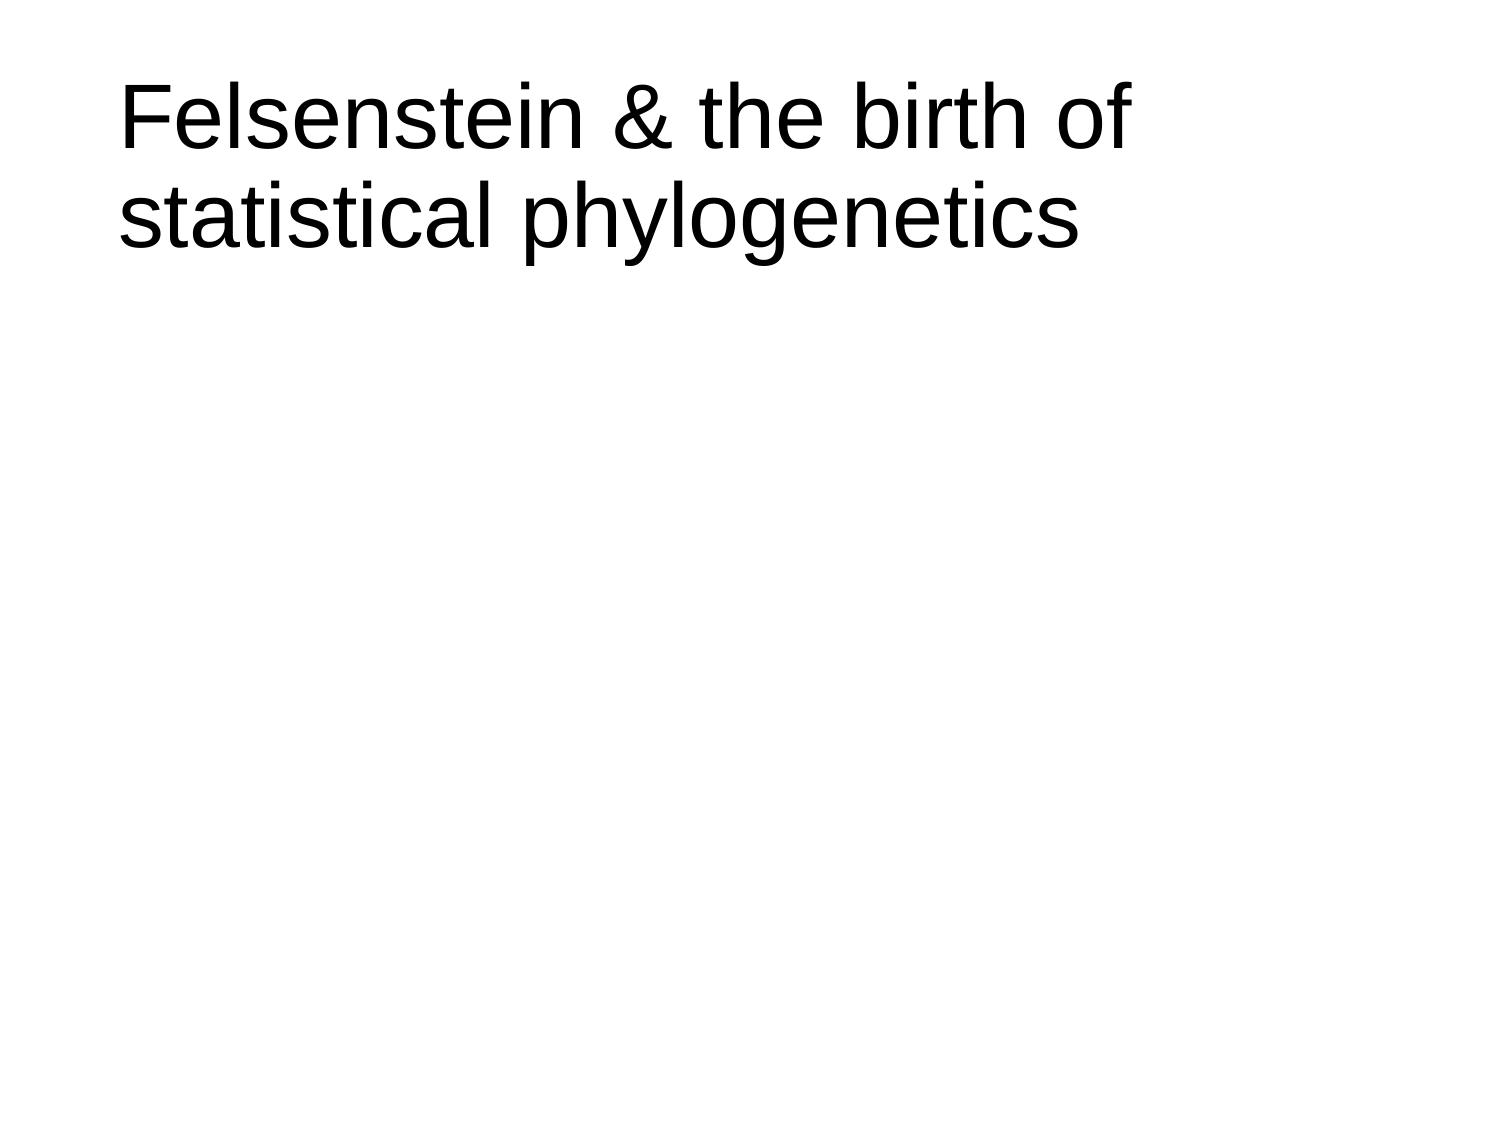

# Felsenstein & the birth of statistical phylogenetics